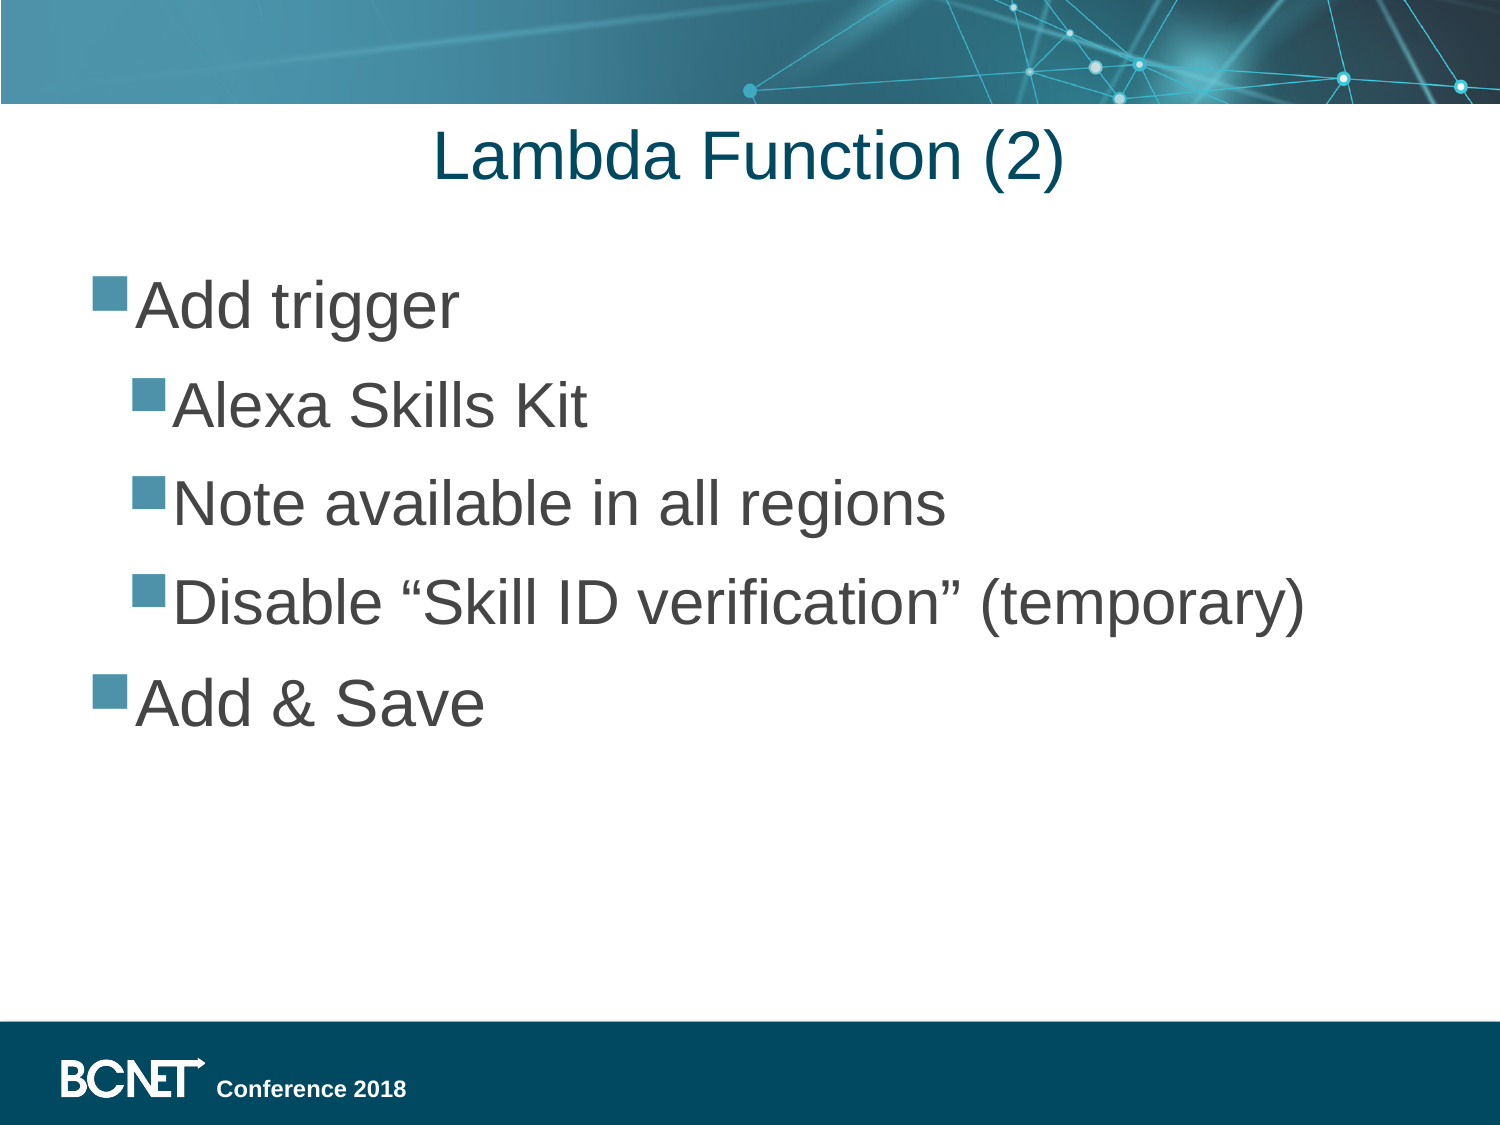

# Lambda Function (2)
Add trigger
Alexa Skills Kit
Note available in all regions
Disable “Skill ID verification” (temporary)
Add & Save